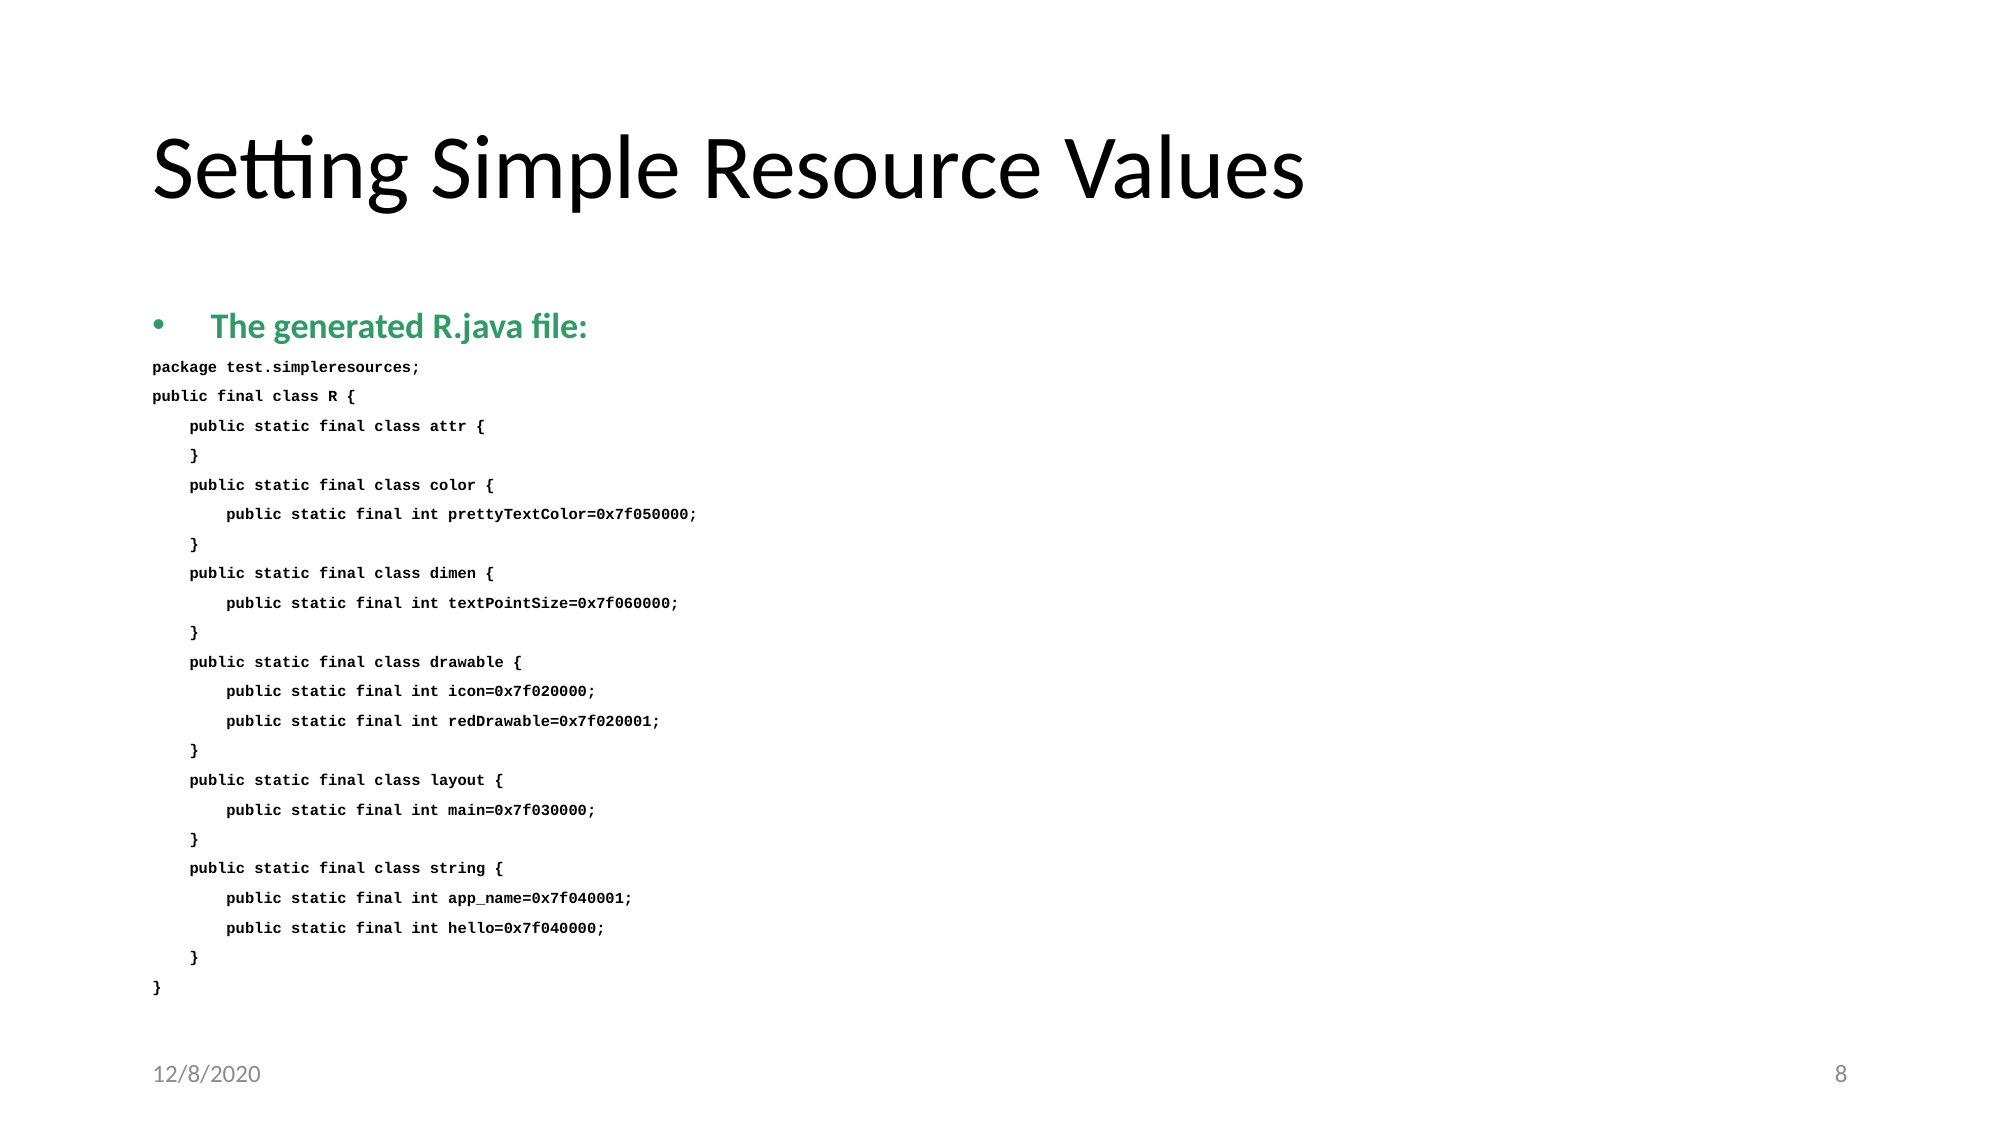

# Setting Simple Resource Values
The generated R.java file:
package test.simpleresources;
public final class R {
    public static final class attr {
    }
    public static final class color {
        public static final int prettyTextColor=0x7f050000;
    }
    public static final class dimen {
        public static final int textPointSize=0x7f060000;
    }
    public static final class drawable {
        public static final int icon=0x7f020000;
        public static final int redDrawable=0x7f020001;
    }
    public static final class layout {
        public static final int main=0x7f030000;
    }
    public static final class string {
        public static final int app_name=0x7f040001;
        public static final int hello=0x7f040000;
    }
}

12/8/2020
8